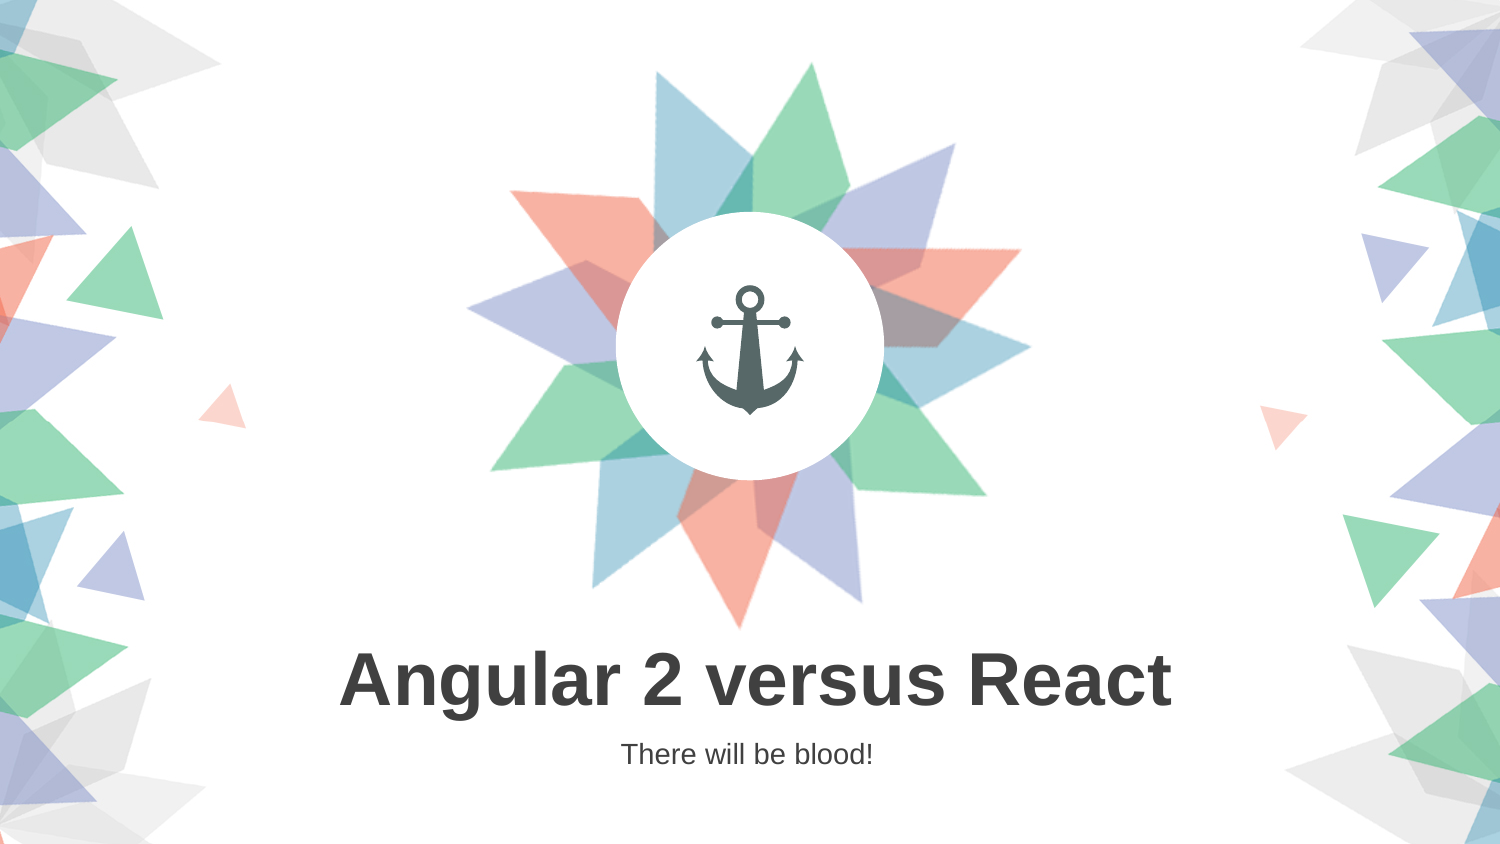

Angular 2 versus React
There will be blood!